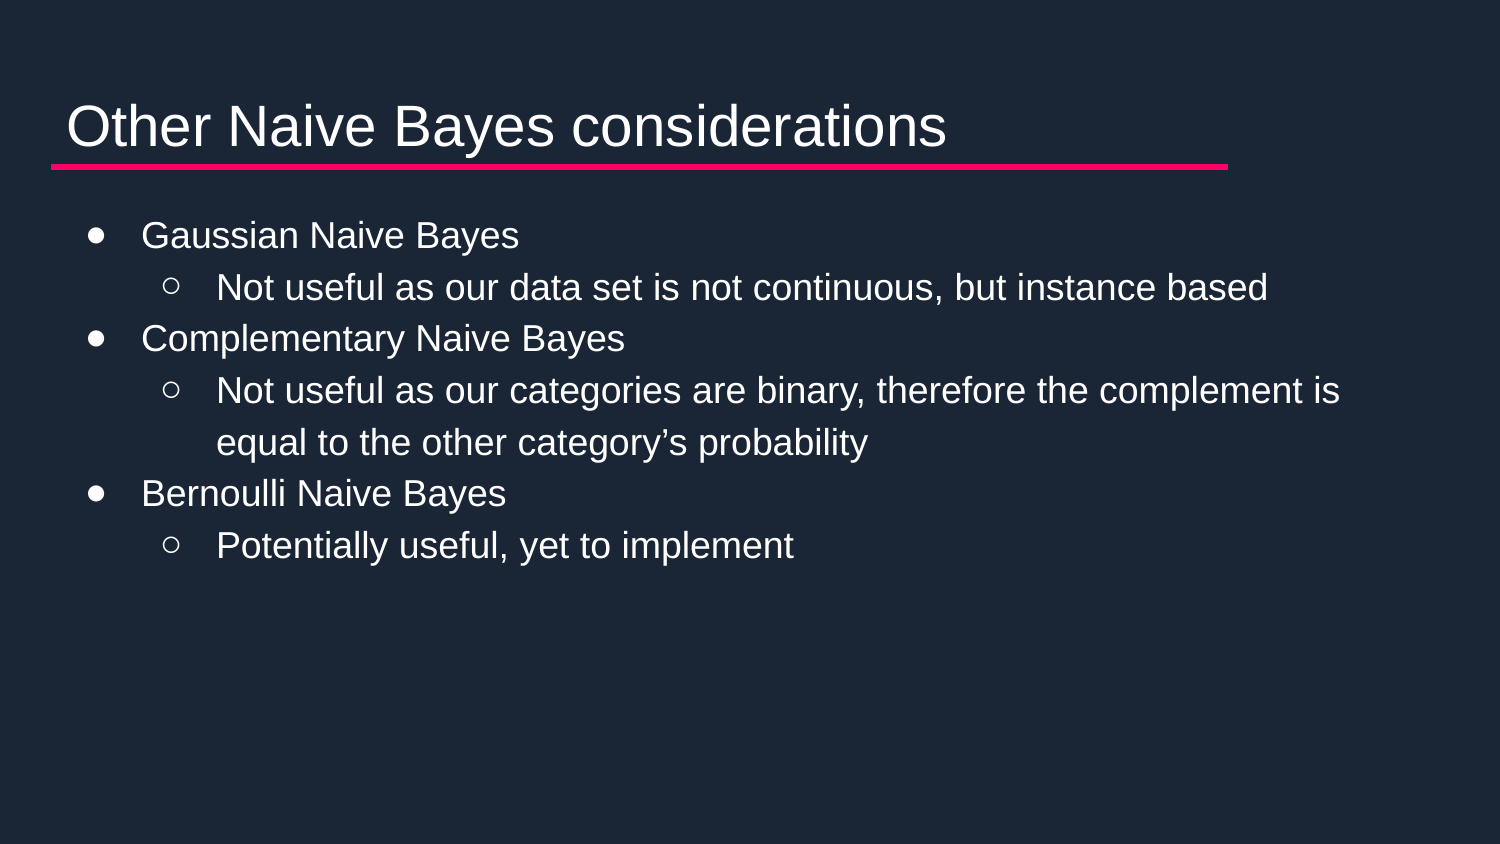

# Other Naive Bayes considerations
Gaussian Naive Bayes
Not useful as our data set is not continuous, but instance based
Complementary Naive Bayes
Not useful as our categories are binary, therefore the complement is equal to the other category’s probability
Bernoulli Naive Bayes
Potentially useful, yet to implement